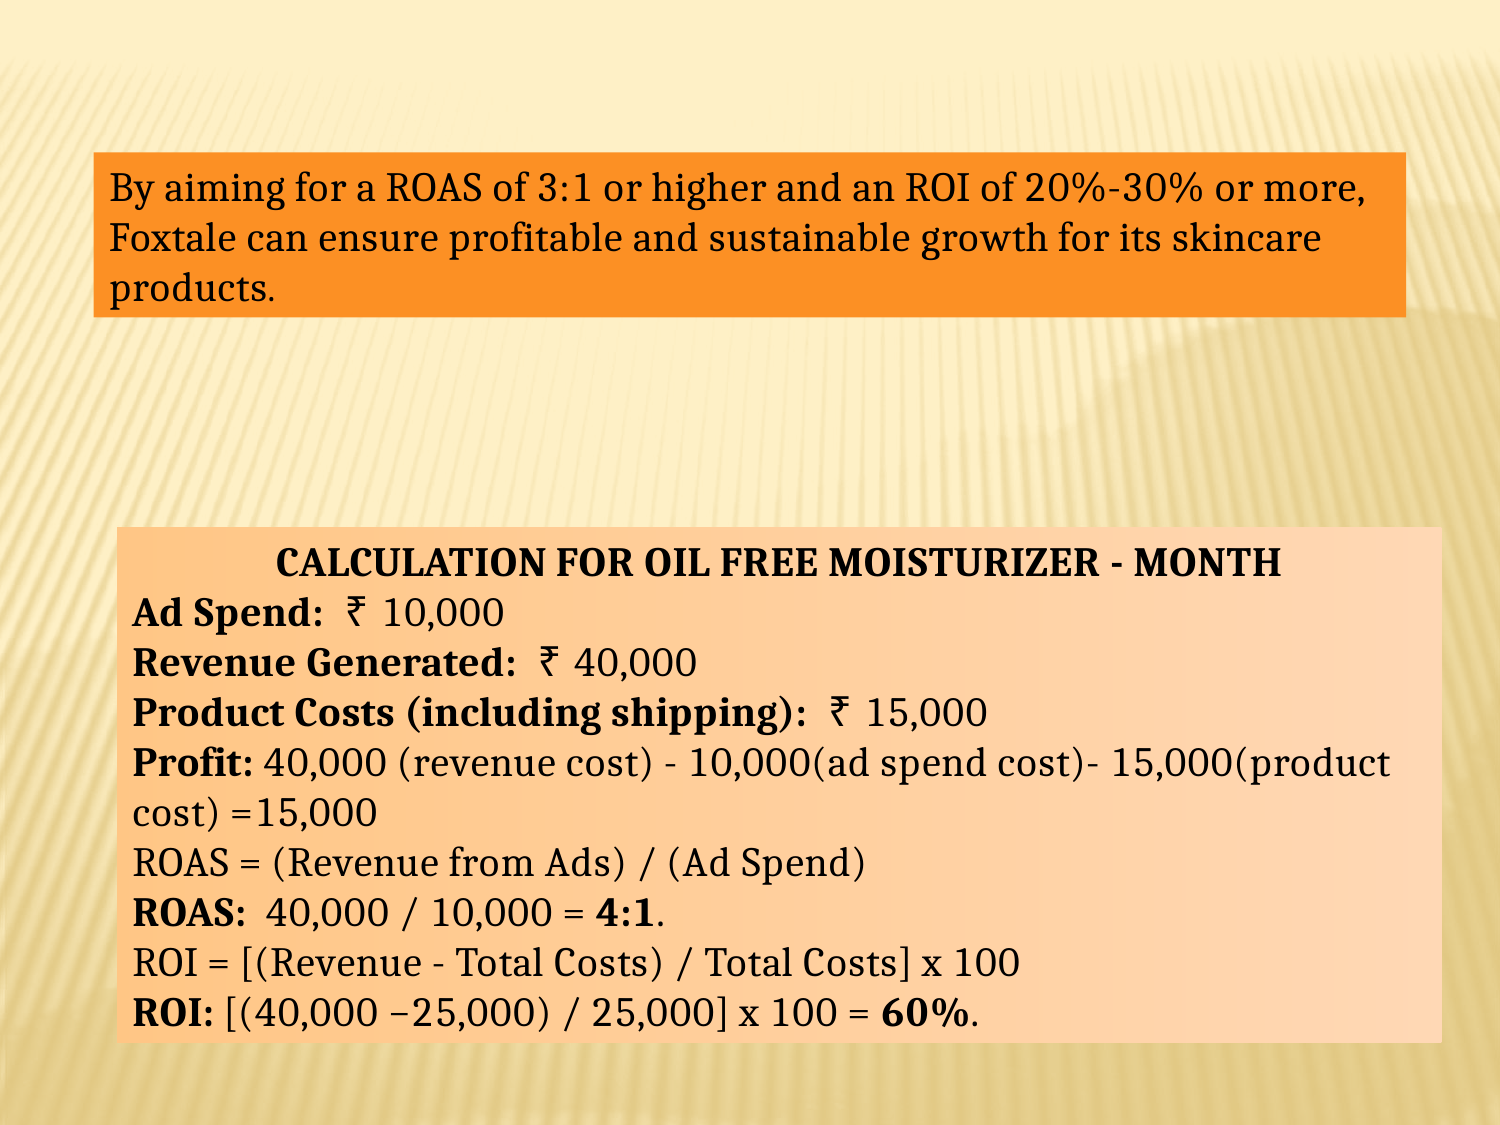

By aiming for a ROAS of 3:1 or higher and an ROI of 20%-30% or more, Foxtale can ensure profitable and sustainable growth for its skincare products.
CALCULATION FOR OIL FREE MOISTURIZER - MONTH
Ad Spend:  ₹ 10,000
Revenue Generated:  ₹ 40,000
Product Costs (including shipping):  ₹ 15,000
Profit: 40,000 (revenue cost) - 10,000(ad spend cost)- 15,000(product cost) =15,000
ROAS = (Revenue from Ads) / (Ad Spend)
ROAS:  40,000 / 10,000 = 4:1.
ROI = [(Revenue - Total Costs) / Total Costs] x 100
ROI: [(40,000 −25,000) / 25,000] x 100 = 60%.